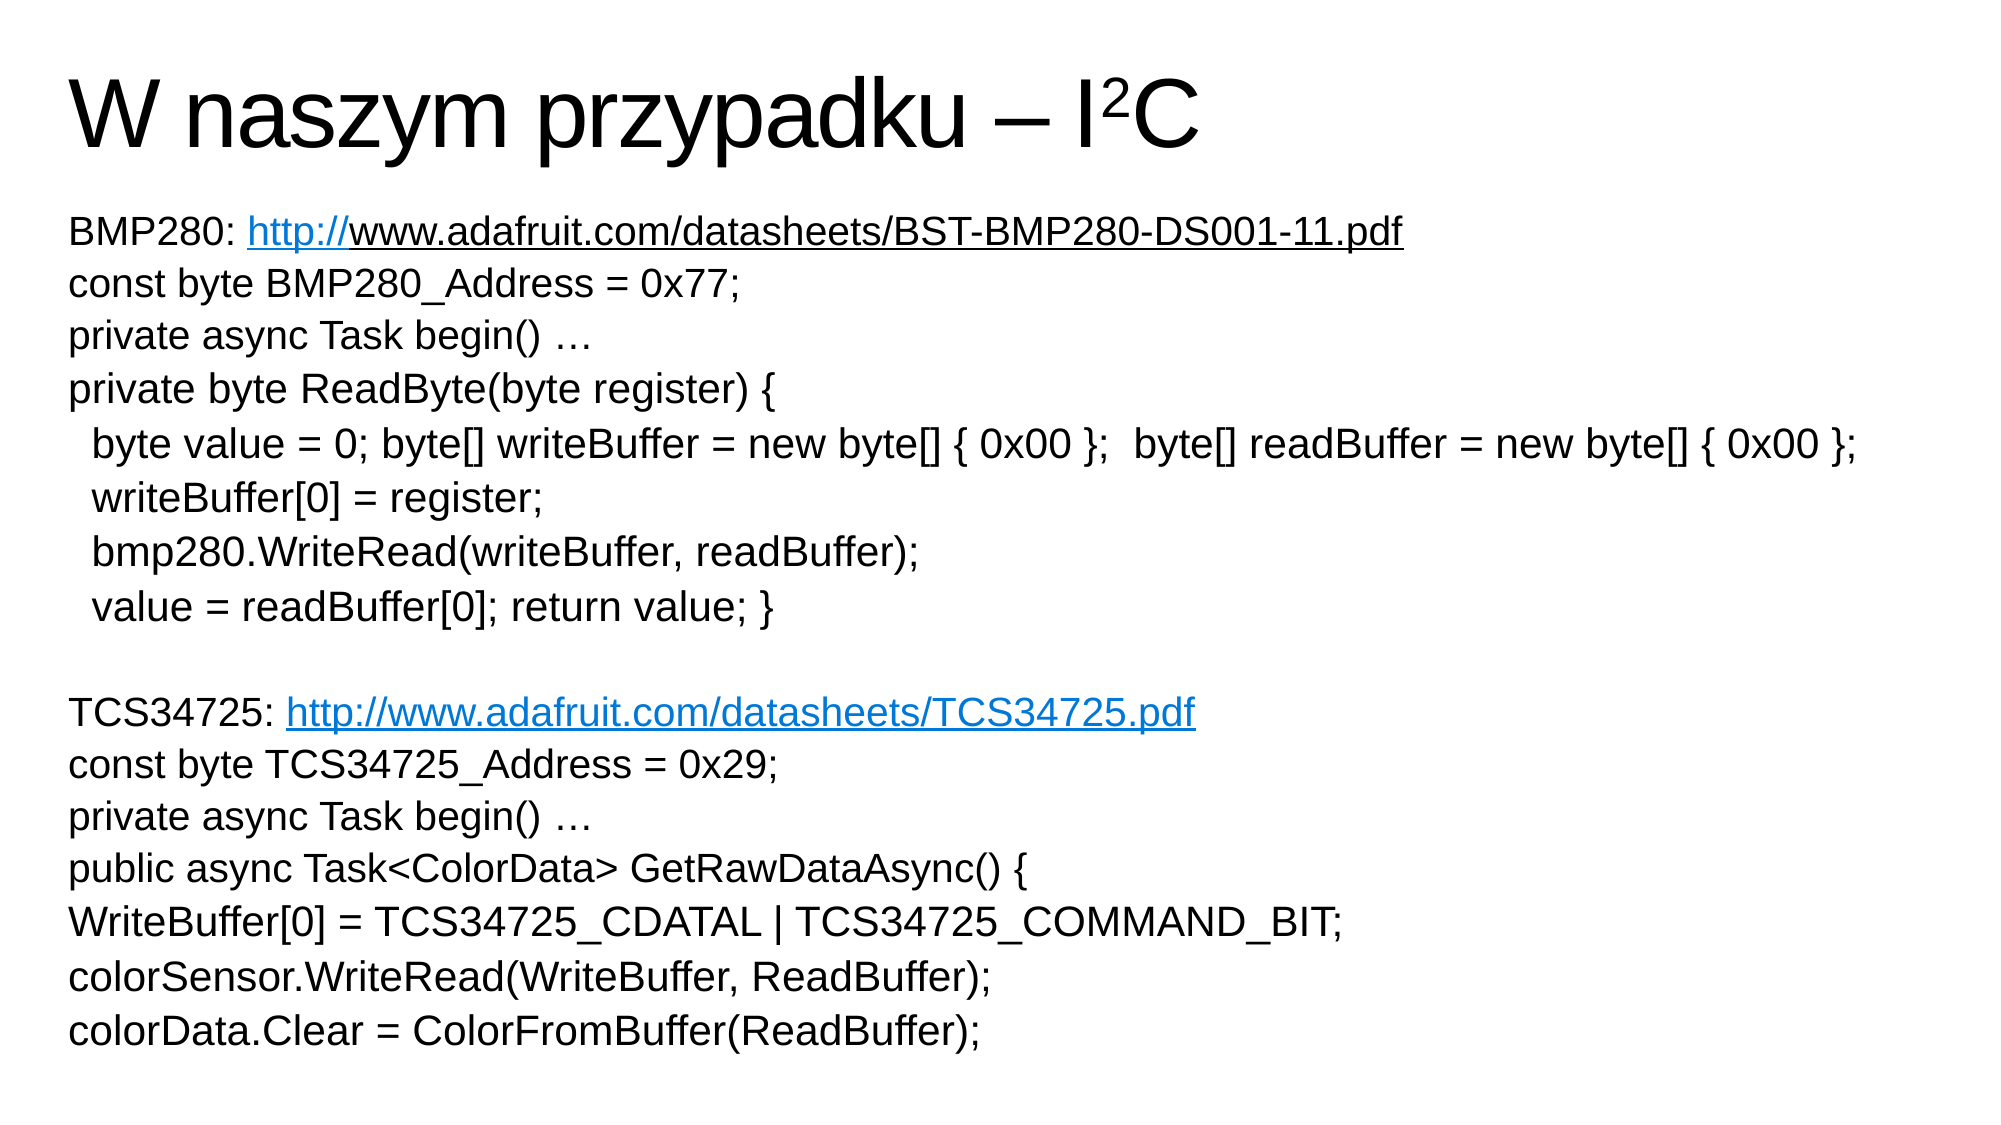

# W naszym przypadku – I2C
BMP280: http://www.adafruit.com/datasheets/BST-BMP280-DS001-11.pdf
const byte BMP280_Address = 0x77;
private async Task begin() …
private byte ReadByte(byte register) {
  byte value = 0; byte[] writeBuffer = new byte[] { 0x00 };  byte[] readBuffer = new byte[] { 0x00 };
  writeBuffer[0] = register;
  bmp280.WriteRead(writeBuffer, readBuffer);
  value = readBuffer[0]; return value; }

TCS34725: http://www.adafruit.com/datasheets/TCS34725.pdf
const byte TCS34725_Address = 0x29;
private async Task begin() …
public async Task<ColorData> GetRawDataAsync() {
WriteBuffer[0] = TCS34725_CDATAL | TCS34725_COMMAND_BIT;
colorSensor.WriteRead(WriteBuffer, ReadBuffer);
colorData.Clear = ColorFromBuffer(ReadBuffer);